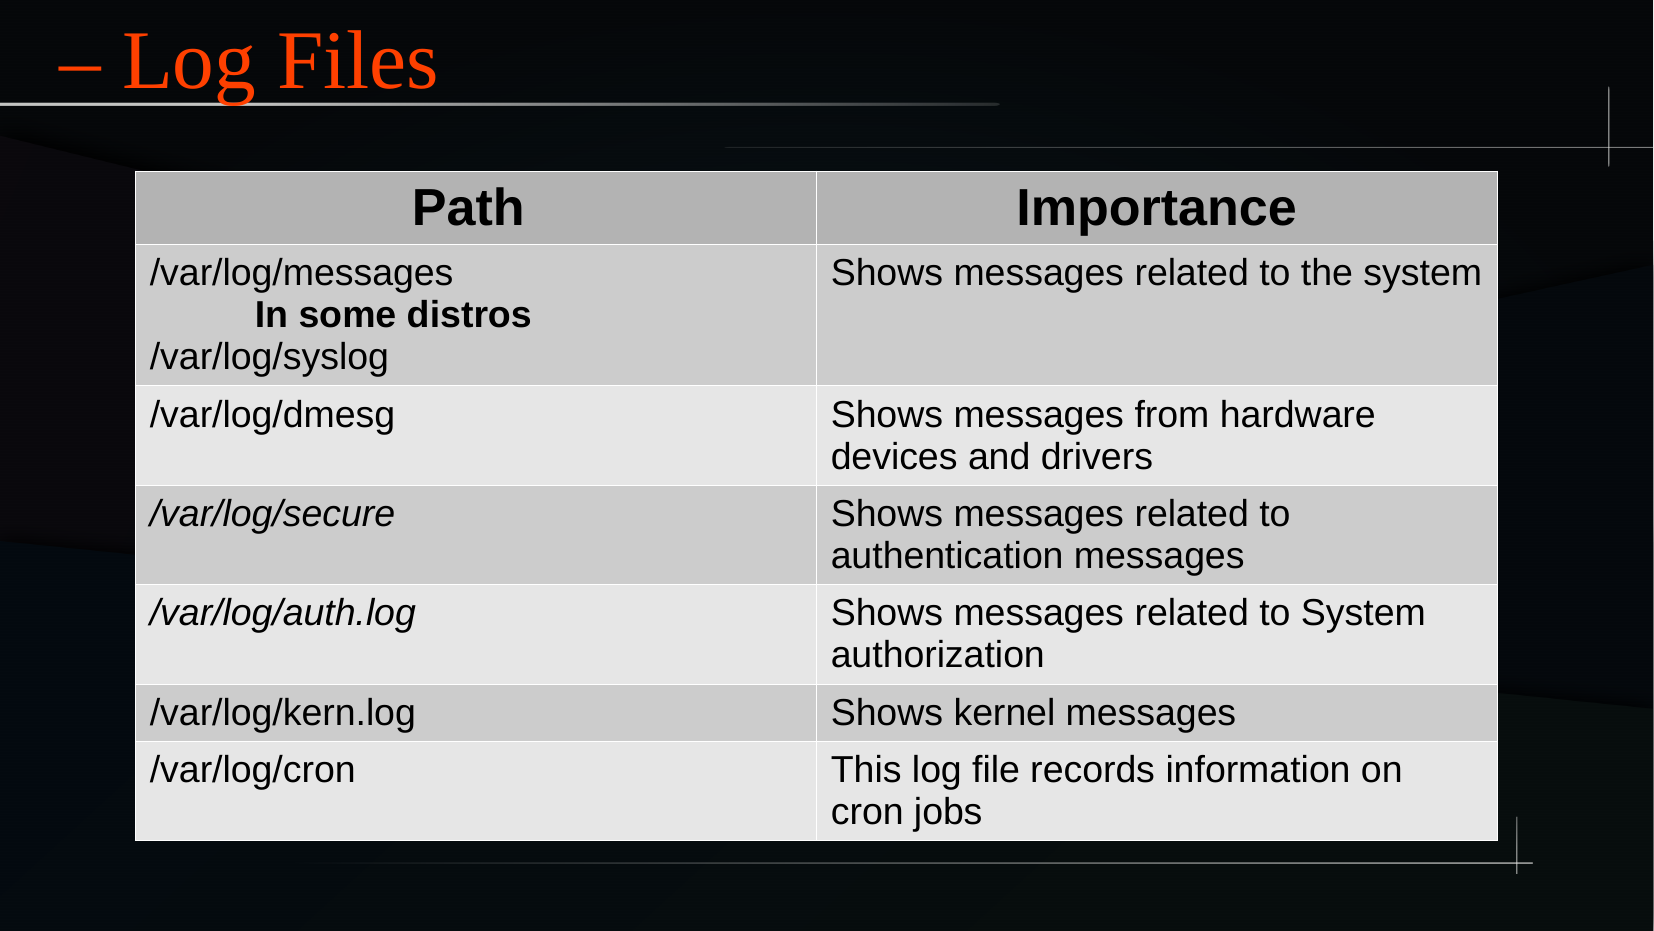

– Log Files
| Path | Importance |
| --- | --- |
| /var/log/messages In some distros /var/log/syslog | Shows messages related to the system |
| /var/log/dmesg | Shows messages from hardware devices and drivers |
| /var/log/secure | Shows messages related to authentication messages |
| /var/log/auth.log | Shows messages related to System authorization |
| /var/log/kern.log | Shows kernel messages |
| /var/log/cron | This log file records information on cron jobs |